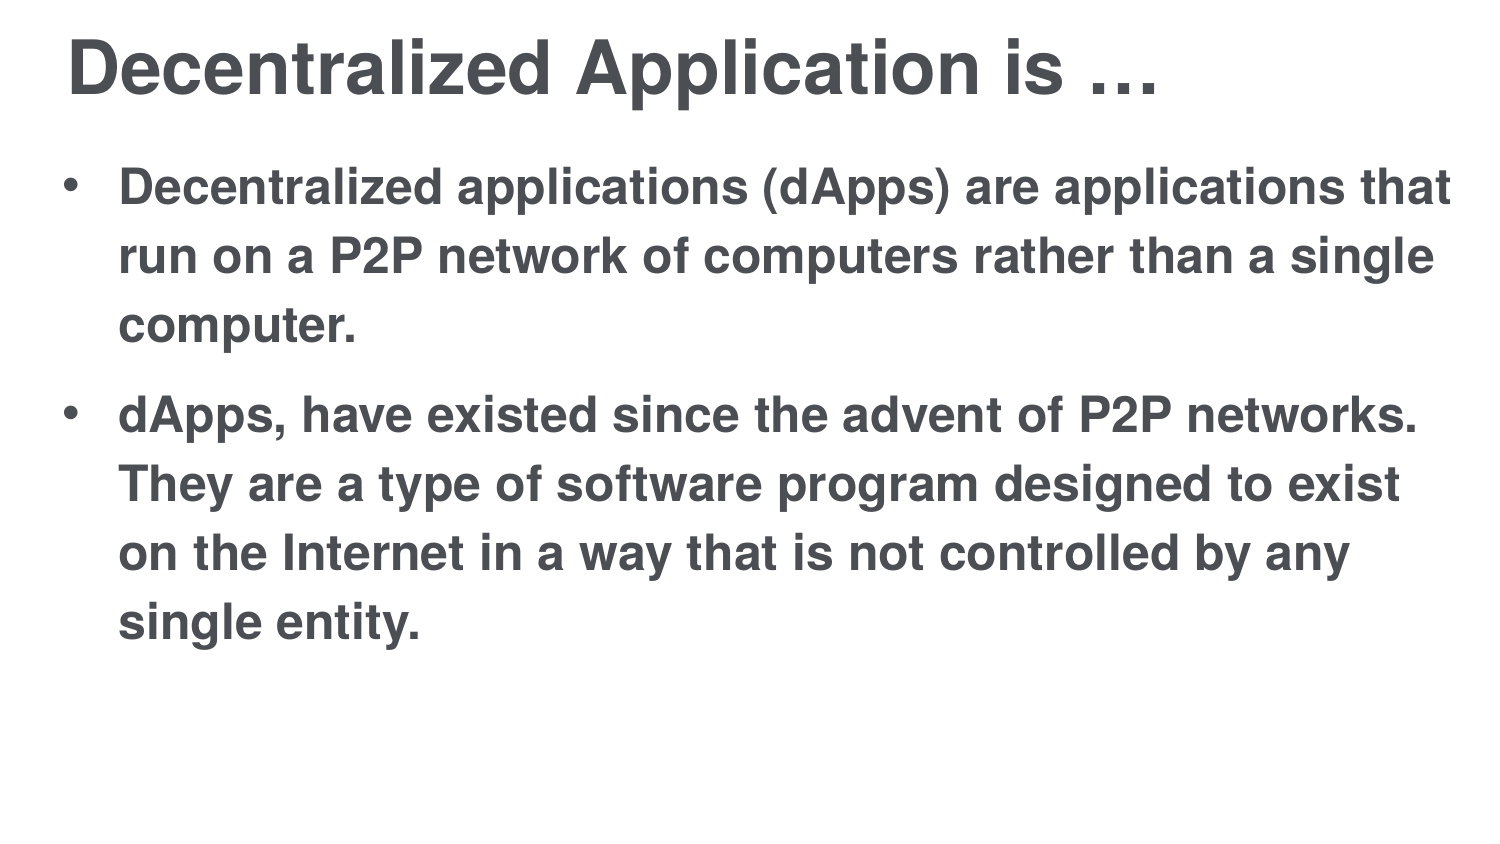

Decentralized Application is …
Decentralized applications (dApps) are applications that run on a P2P network of computers rather than a single computer.
dApps, have existed since the advent of P2P networks. They are a type of software program designed to exist on the Internet in a way that is not controlled by any single entity.